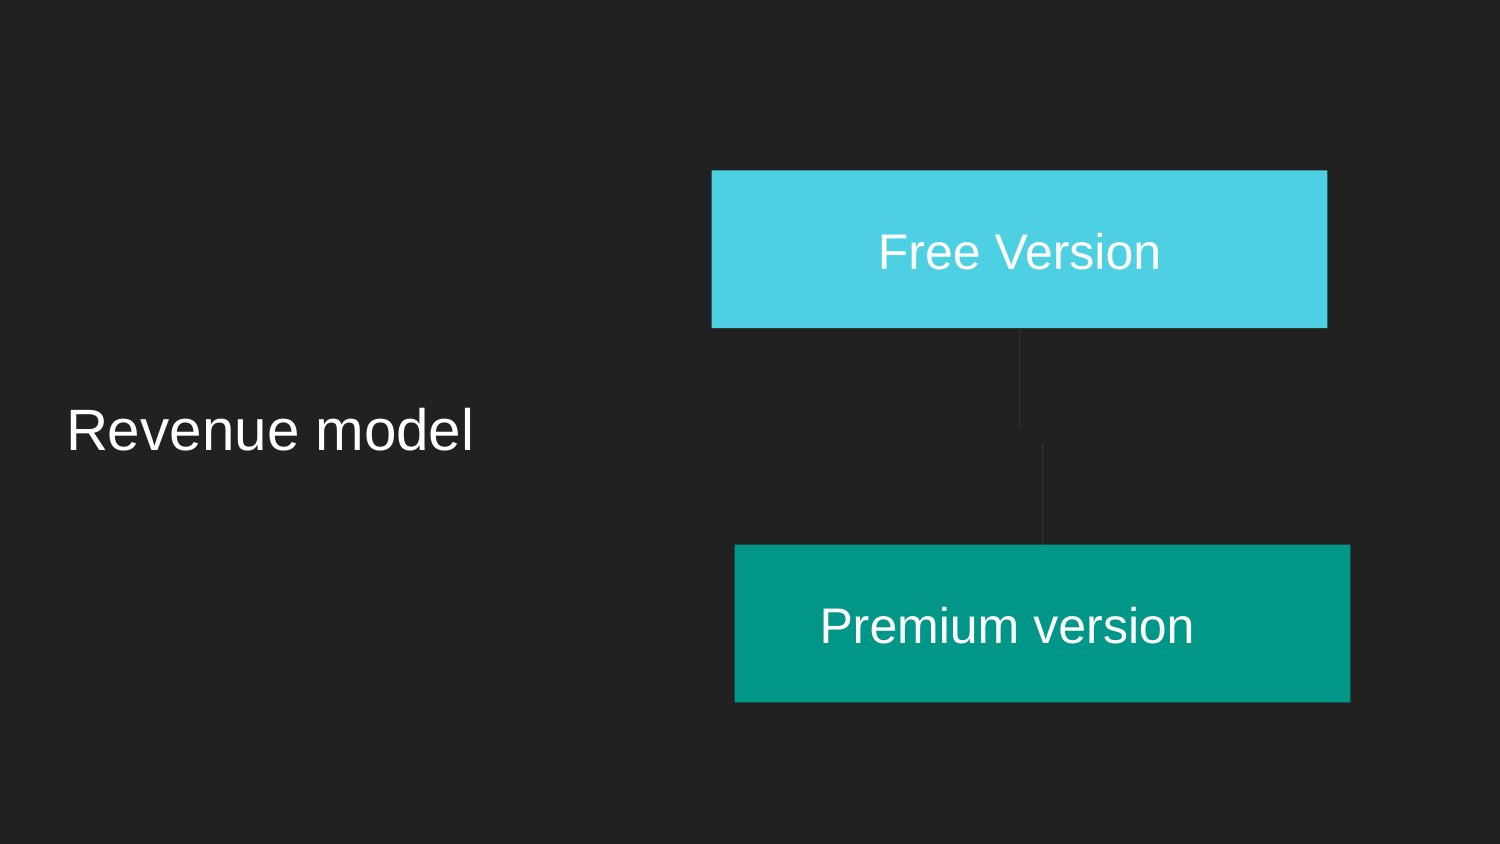

Free Version
# Revenue model
     Premium version